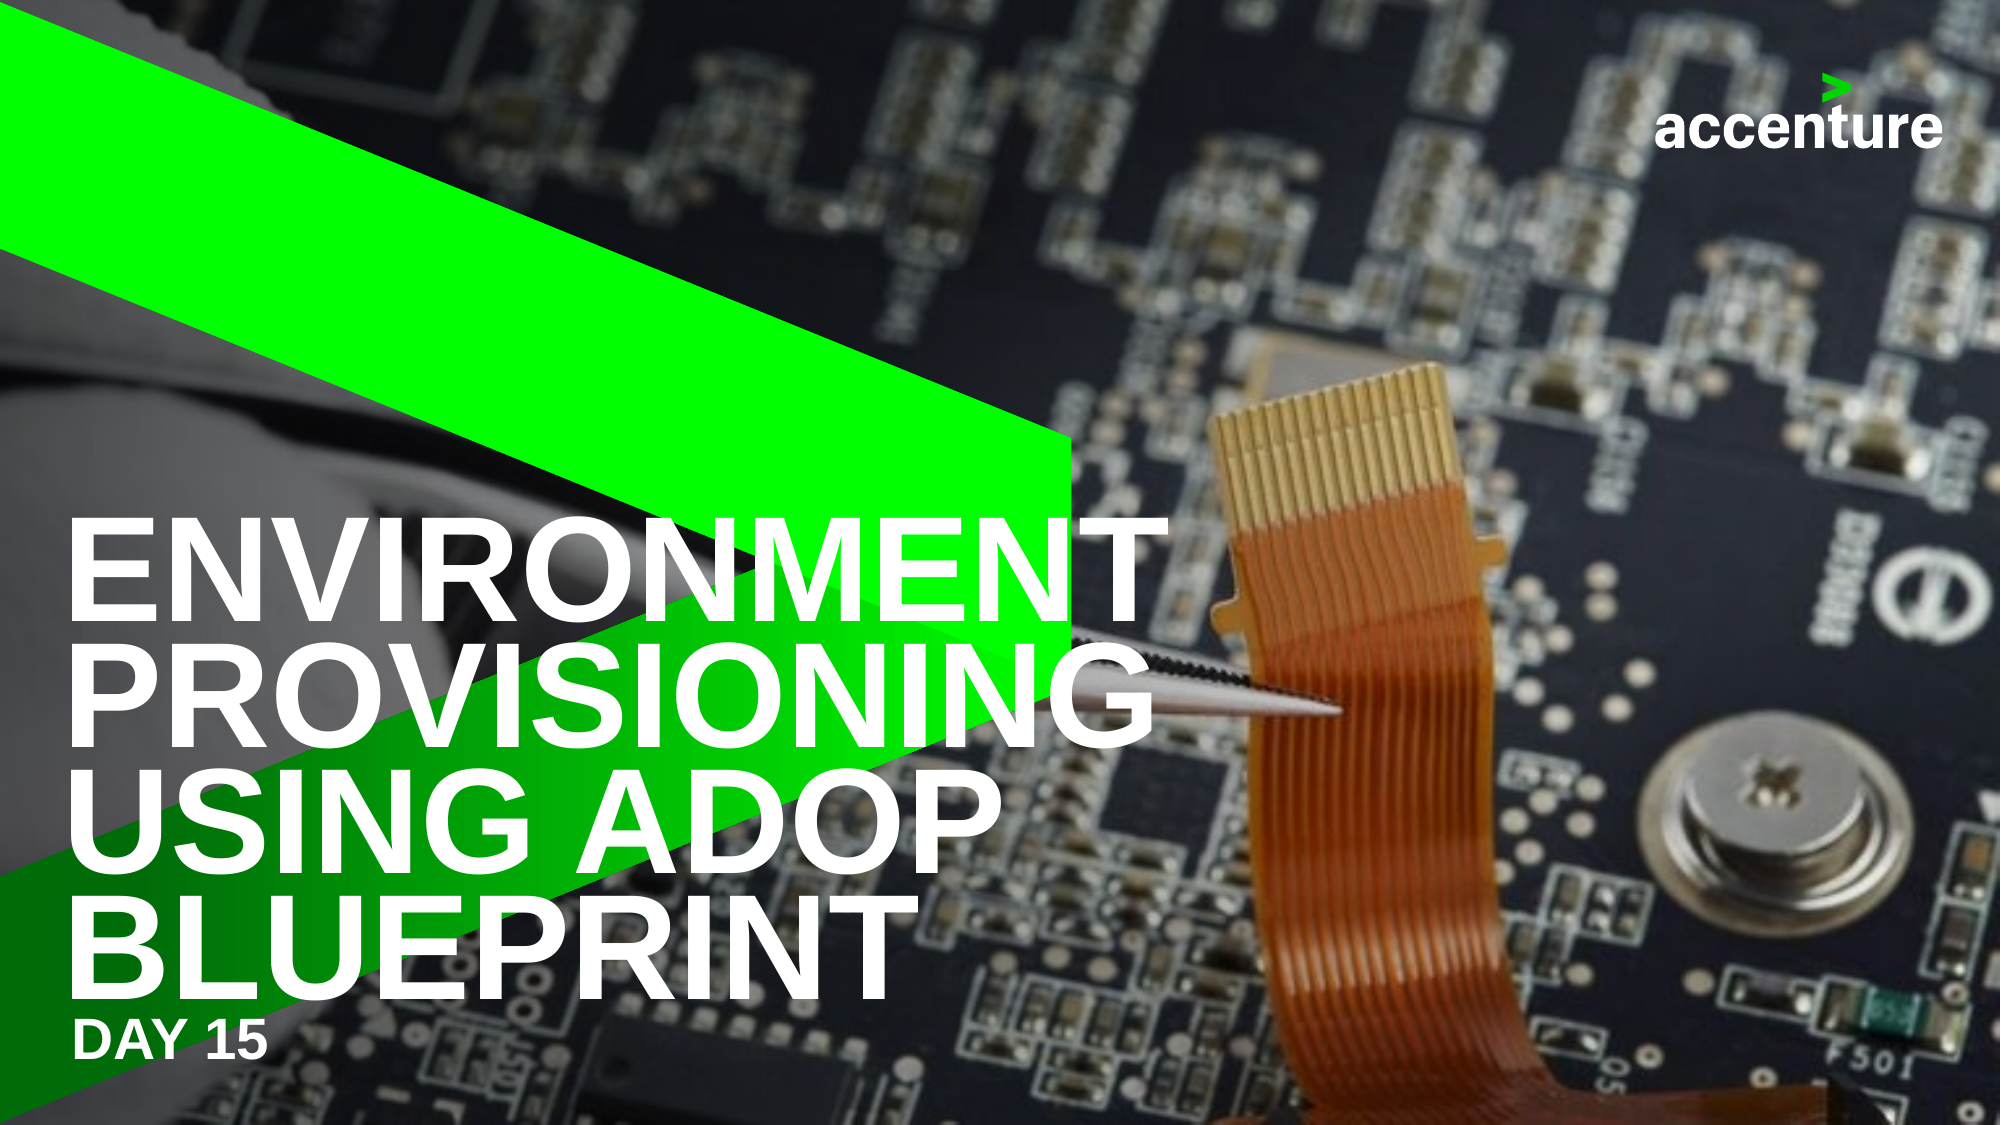

# ENVIRONMENT PROVISIONING USING ADOP BLUEPRINT
Day 15